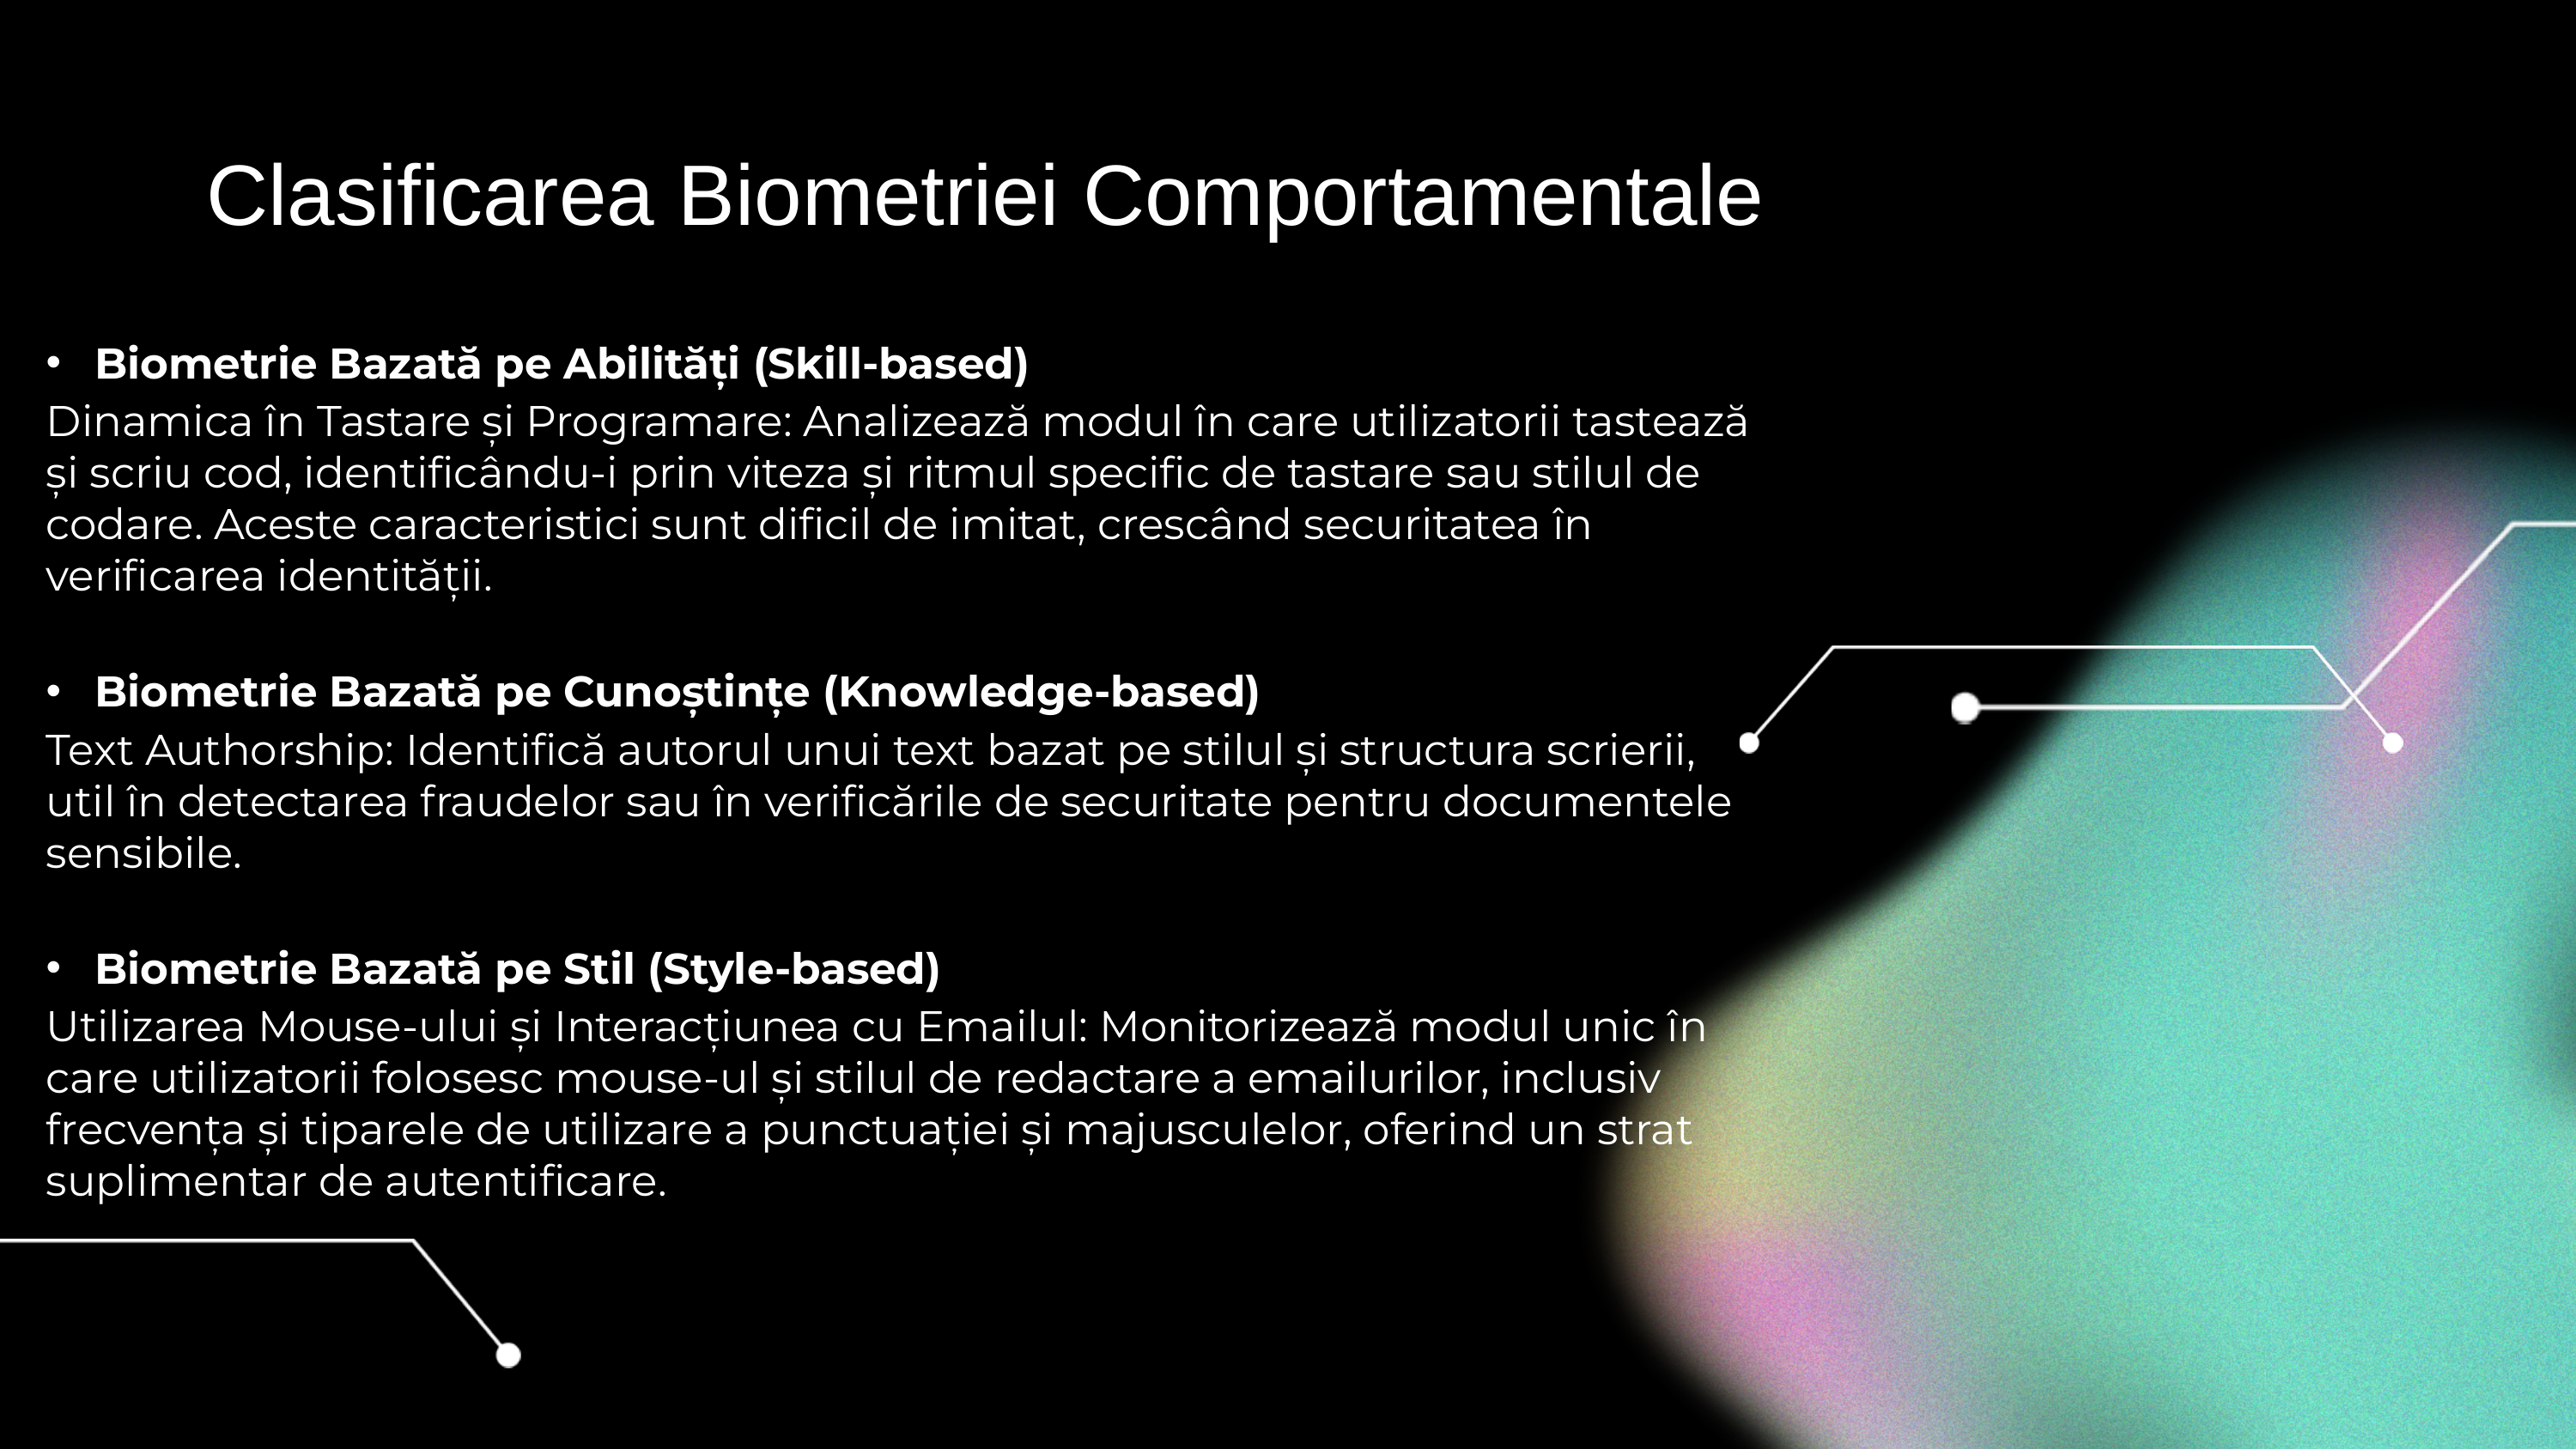

# Clasificarea Biometriei Comportamentale
Biometrie Bazată pe Abilități (Skill-based)
Dinamica în Tastare și Programare: Analizează modul în care utilizatorii tastează și scriu cod, identificându-i prin viteza și ritmul specific de tastare sau stilul de codare. Aceste caracteristici sunt dificil de imitat, crescând securitatea în verificarea identității.

Biometrie Bazată pe Cunoștințe (Knowledge-based)
Text Authorship: Identifică autorul unui text bazat pe stilul și structura scrierii, util în detectarea fraudelor sau în verificările de securitate pentru documentele sensibile.

Biometrie Bazată pe Stil (Style-based)
Utilizarea Mouse-ului și Interacțiunea cu Emailul: Monitorizează modul unic în care utilizatorii folosesc mouse-ul și stilul de redactare a emailurilor, inclusiv frecvența și tiparele de utilizare a punctuației și majusculelor, oferind un strat suplimentar de autentificare.